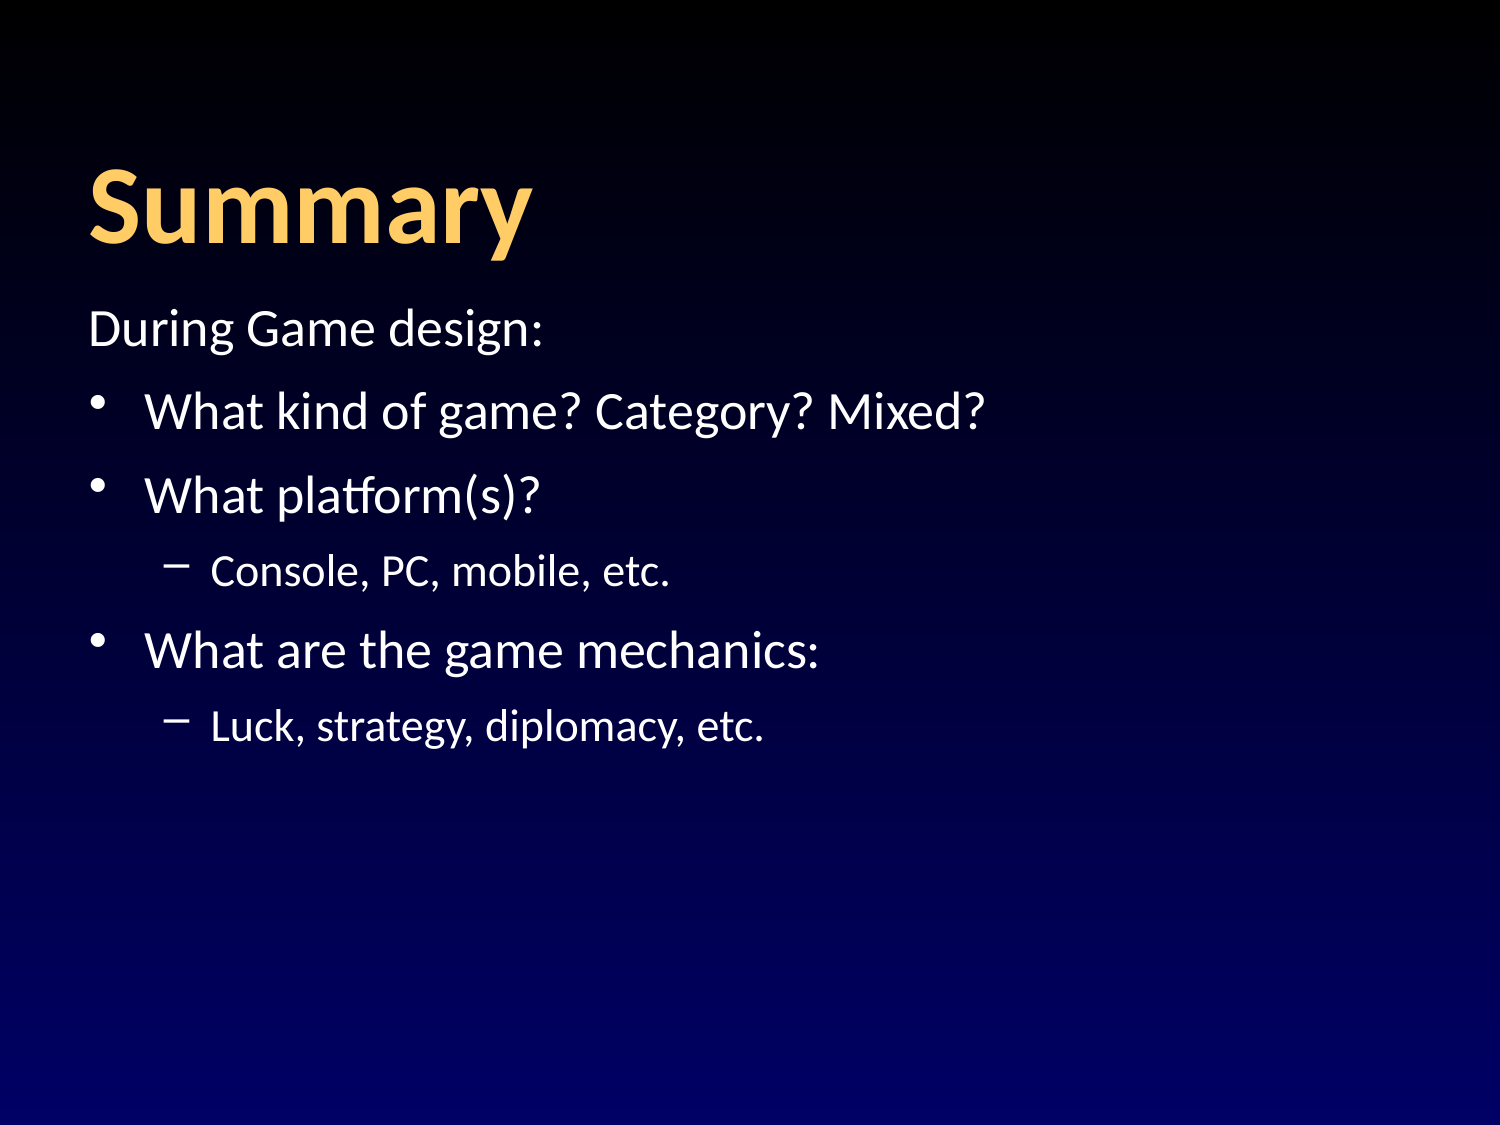

# Summary
During Game design:
What kind of game? Category? Mixed?
What platform(s)?
Console, PC, mobile, etc.
What are the game mechanics:
Luck, strategy, diplomacy, etc.